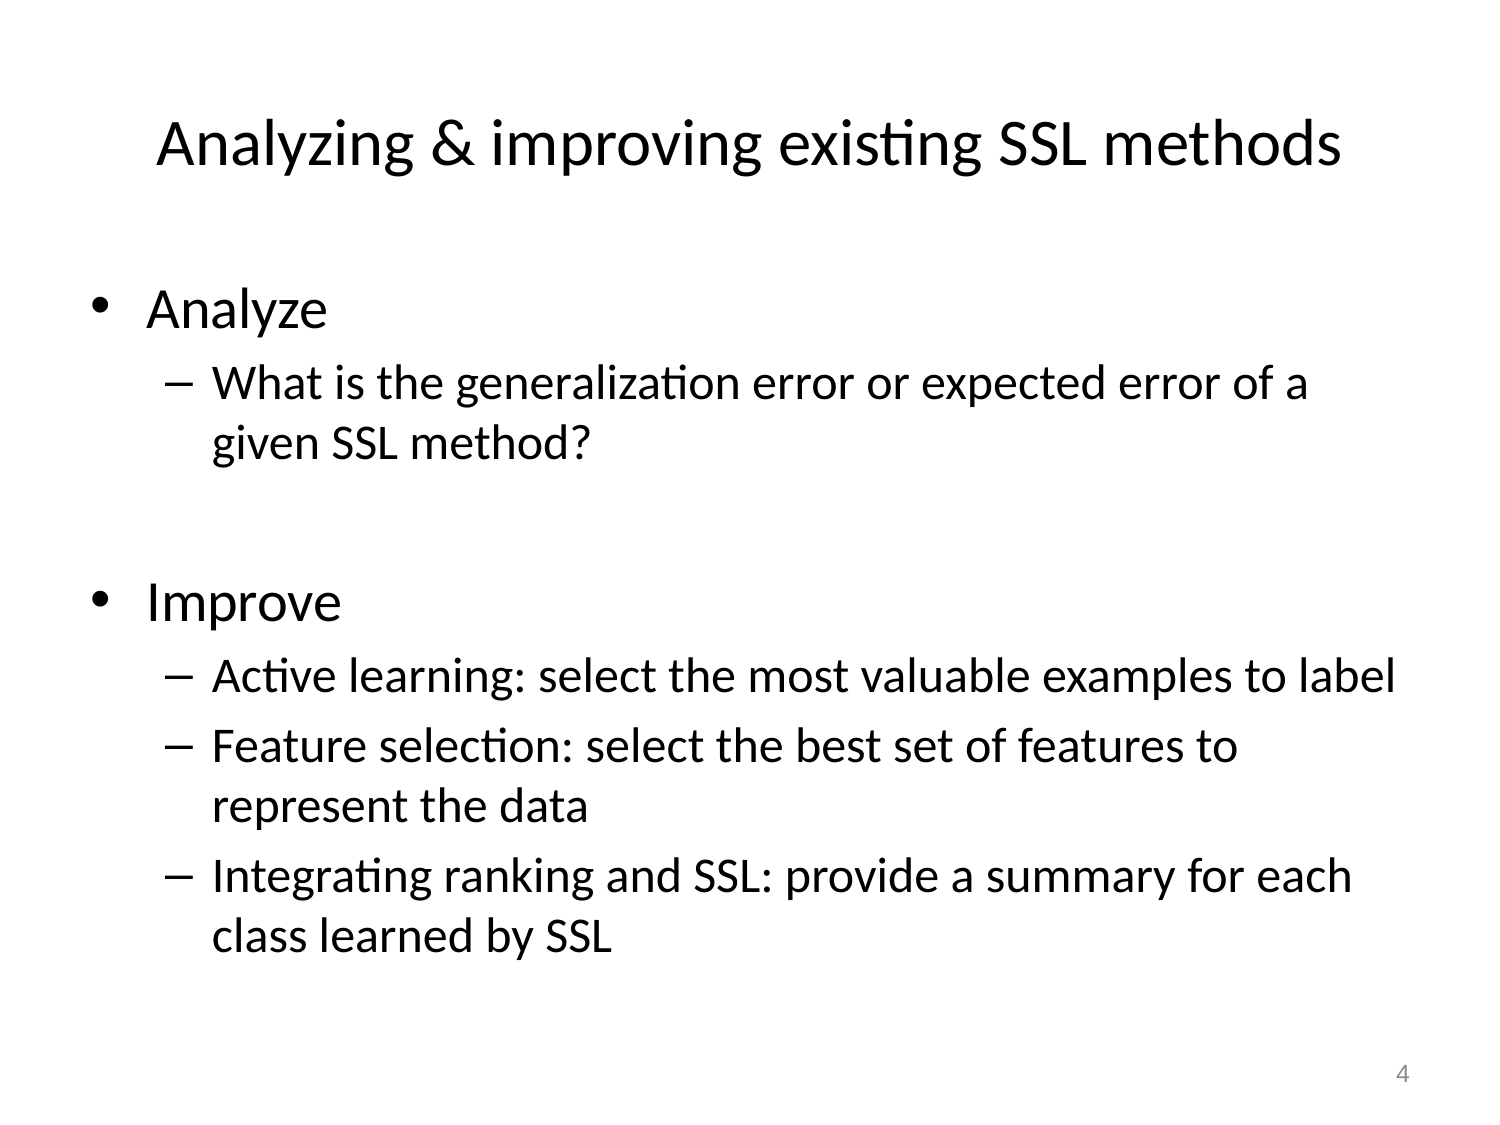

# Analyzing & improving existing SSL methods
Analyze
What is the generalization error or expected error of a given SSL method?

Improve
Active learning: select the most valuable examples to label
Feature selection: select the best set of features to represent the data
Integrating ranking and SSL: provide a summary for each class learned by SSL
4